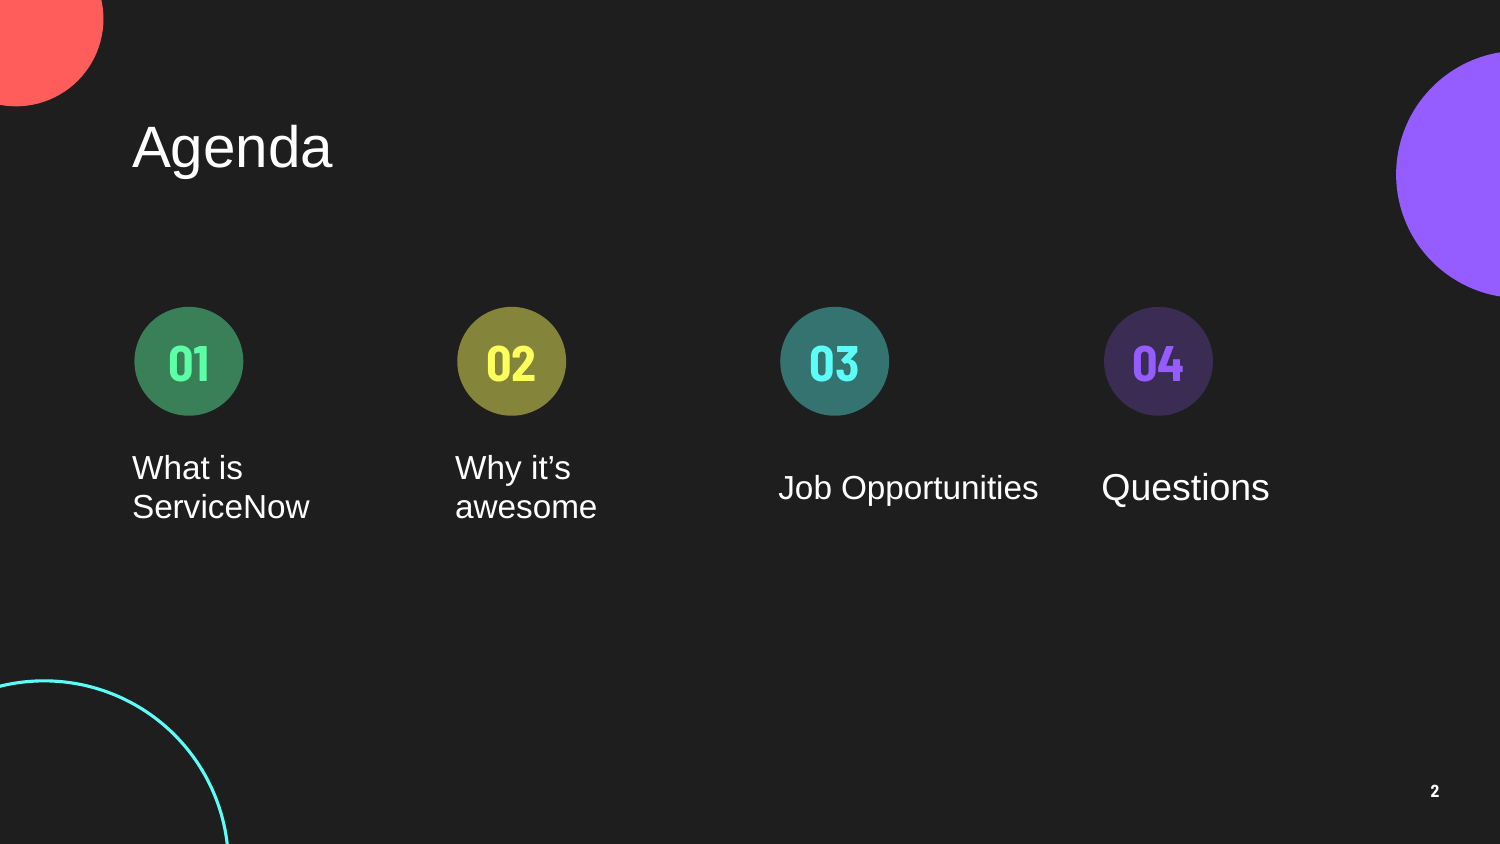

Agenda

01
03
04
02
# What is ServiceNow
Why it’s awesome
Job Opportunities
Questions
2